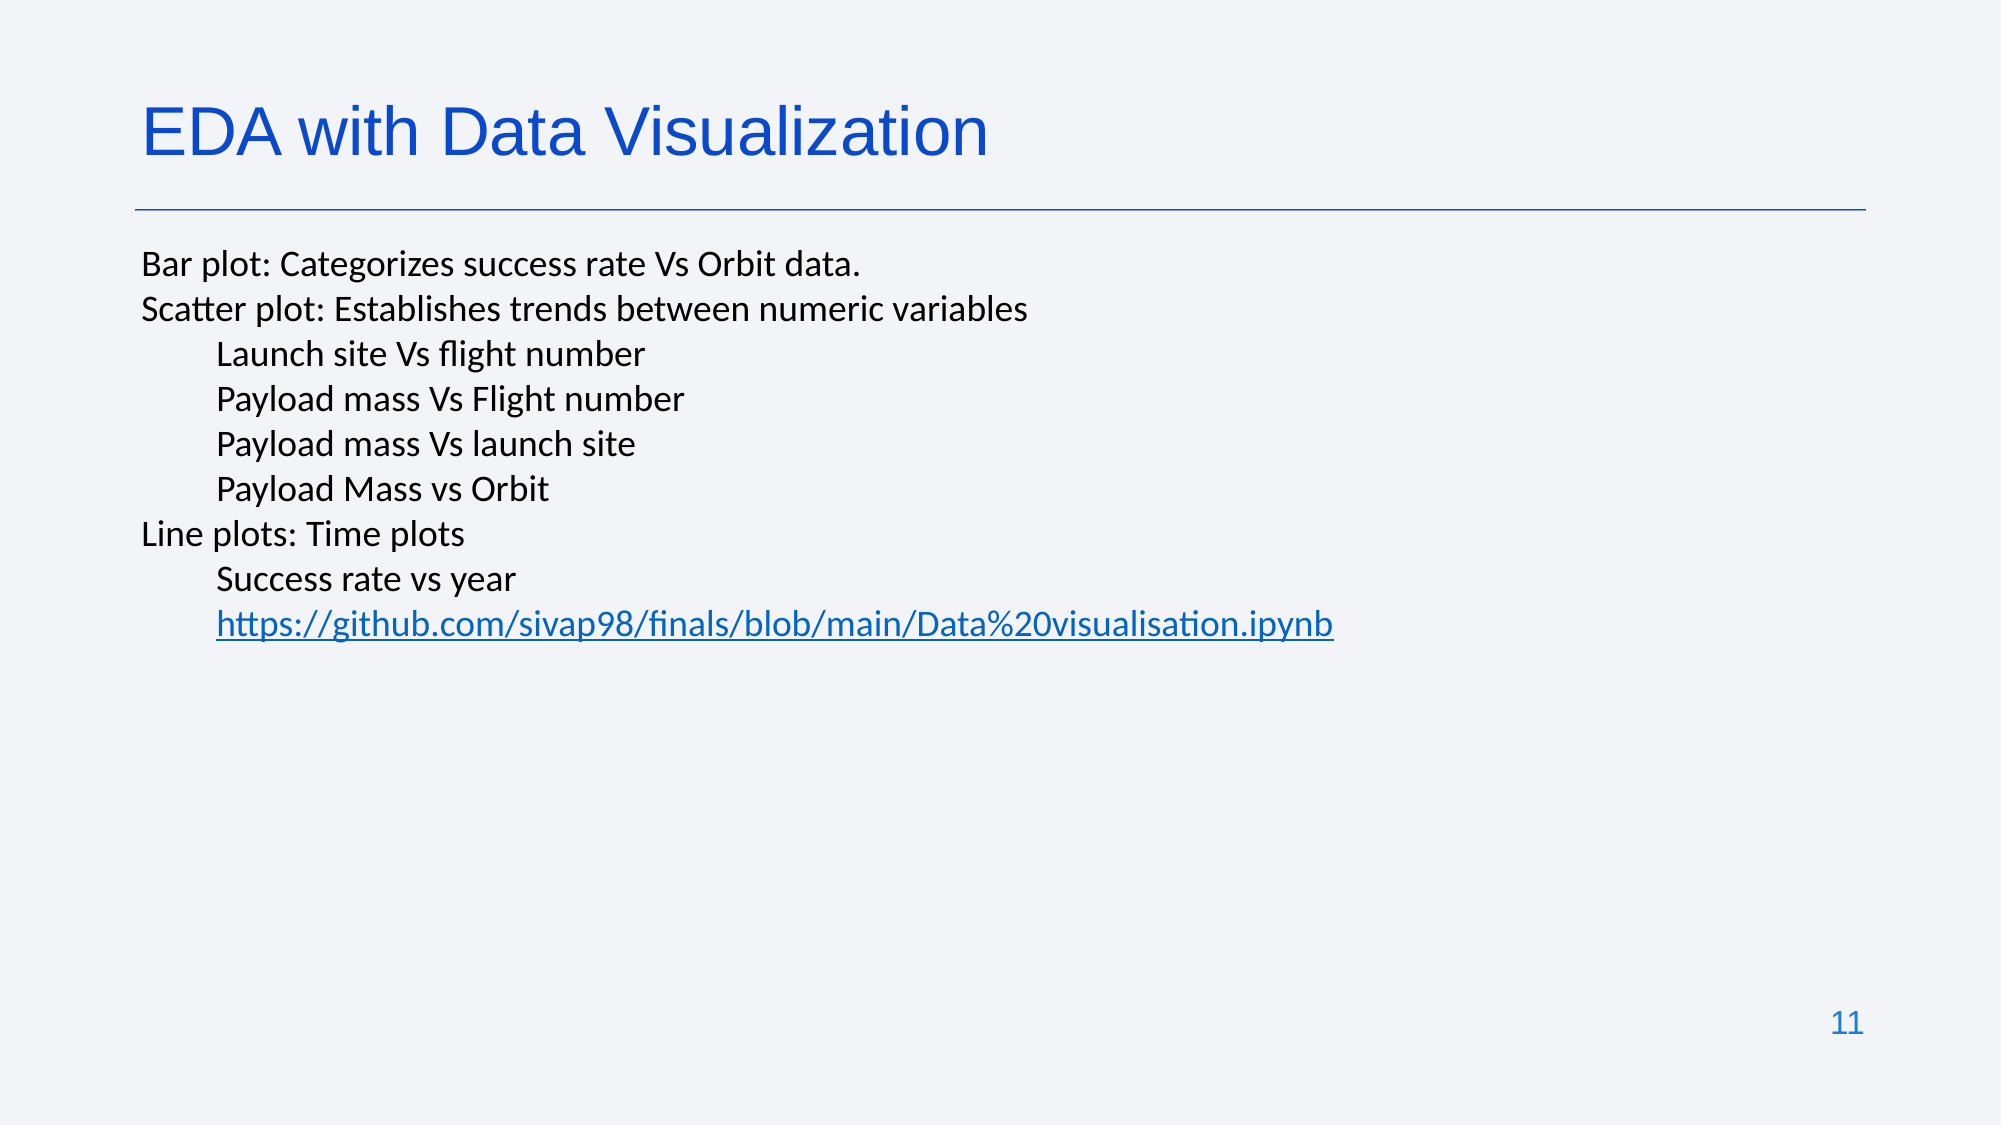

EDA with Data Visualization
Bar plot: Categorizes success rate Vs Orbit data.
Scatter plot: Establishes trends between numeric variables
Launch site Vs flight number
Payload mass Vs Flight number
Payload mass Vs launch site
Payload Mass vs Orbit
Line plots: Time plots
Success rate vs year
https://github.com/sivap98/finals/blob/main/Data%20visualisation.ipynb

11